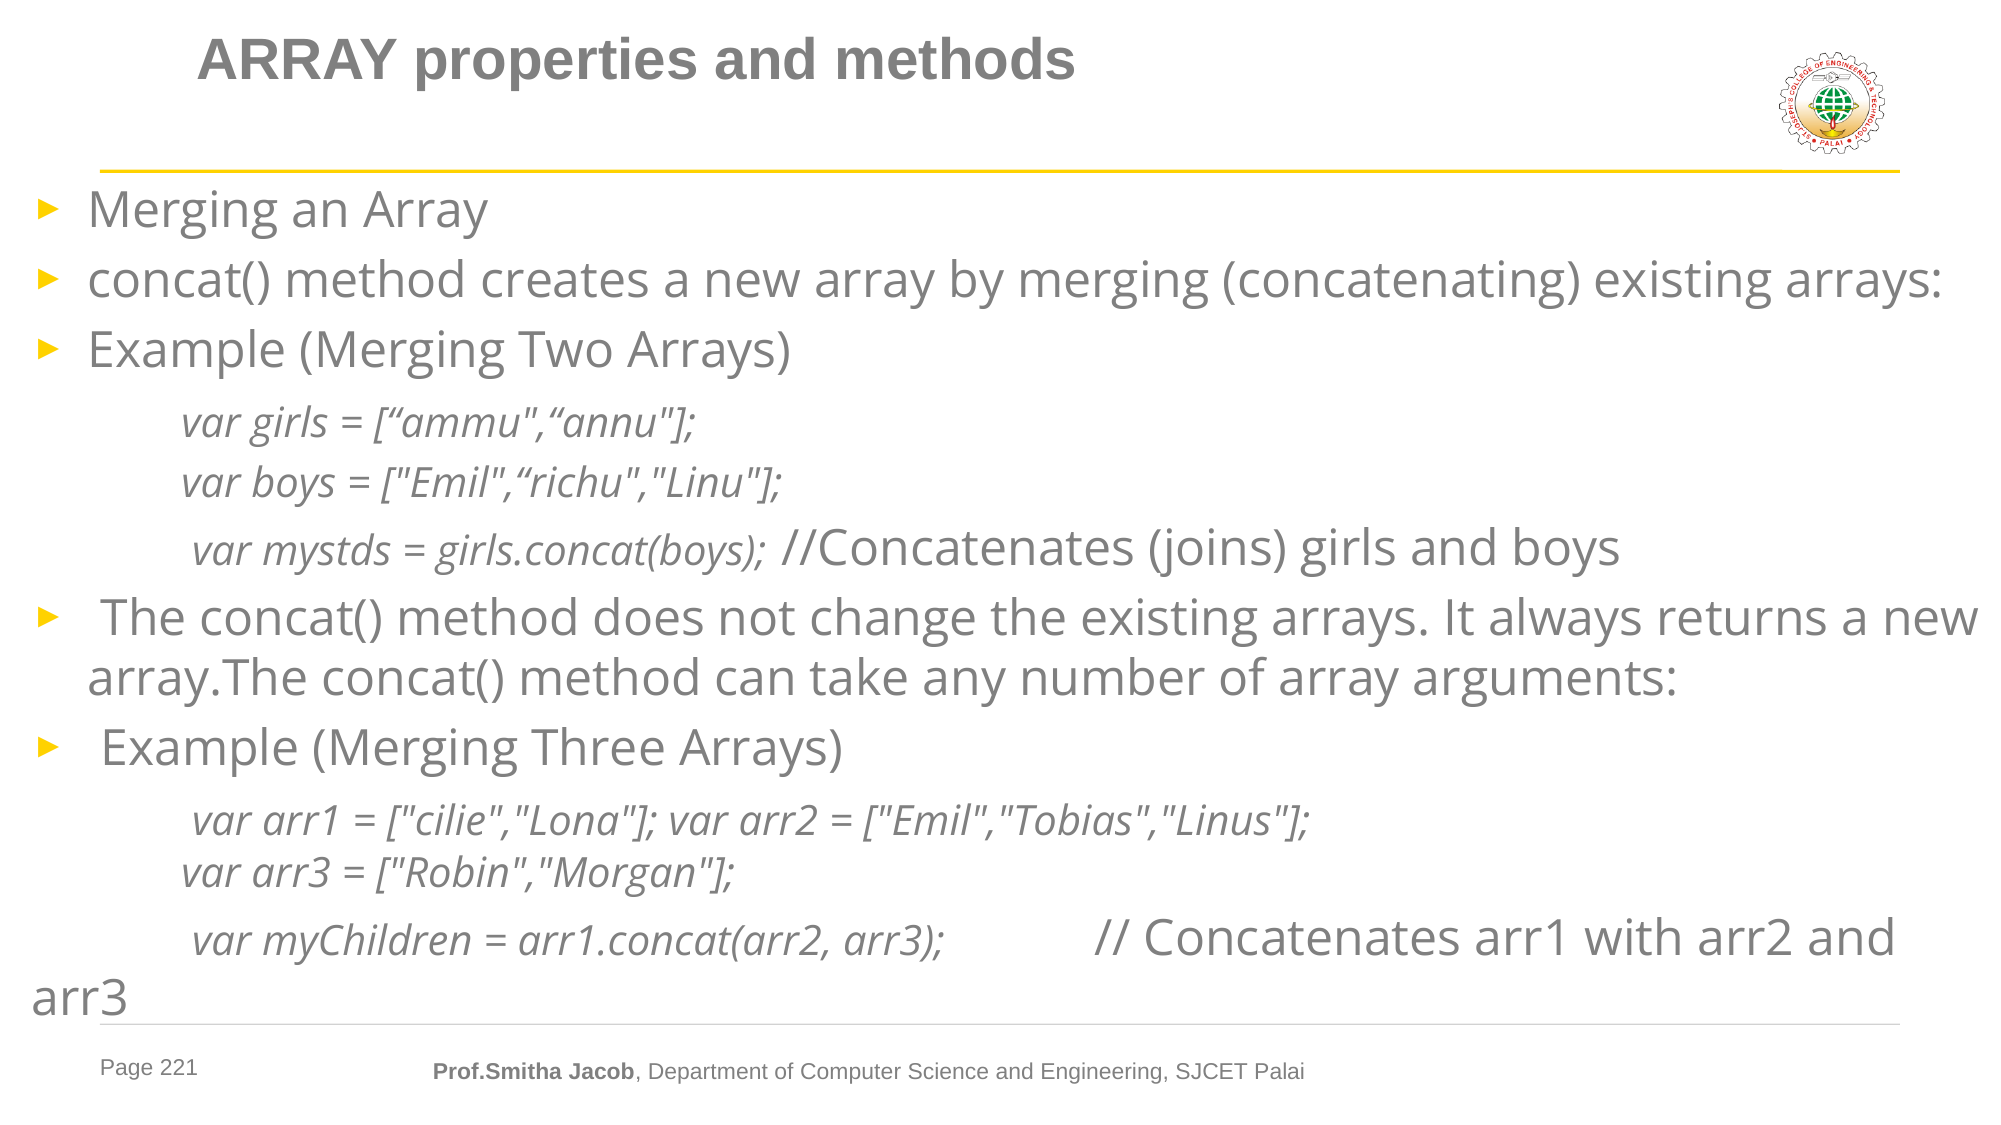

# ARRAY properties and methods
Merging an Array
concat() method creates a new array by merging (concatenating) existing arrays:
Example (Merging Two Arrays)
	var girls = [“ammu",“annu"];
	var boys = ["Emil",“richu","Linu"];
	 var mystds = girls.concat(boys); 	//Concatenates (joins) girls and boys
 The concat() method does not change the existing arrays. It always returns a new array.The concat() method can take any number of array arguments:
 Example (Merging Three Arrays)
	 var arr1 = ["cilie","Lona"]; var arr2 = ["Emil","Tobias","Linus"];
	var arr3 = ["Robin","Morgan"];
	 var myChildren = arr1.concat(arr2, arr3);	 // Concatenates arr1 with arr2 and arr3